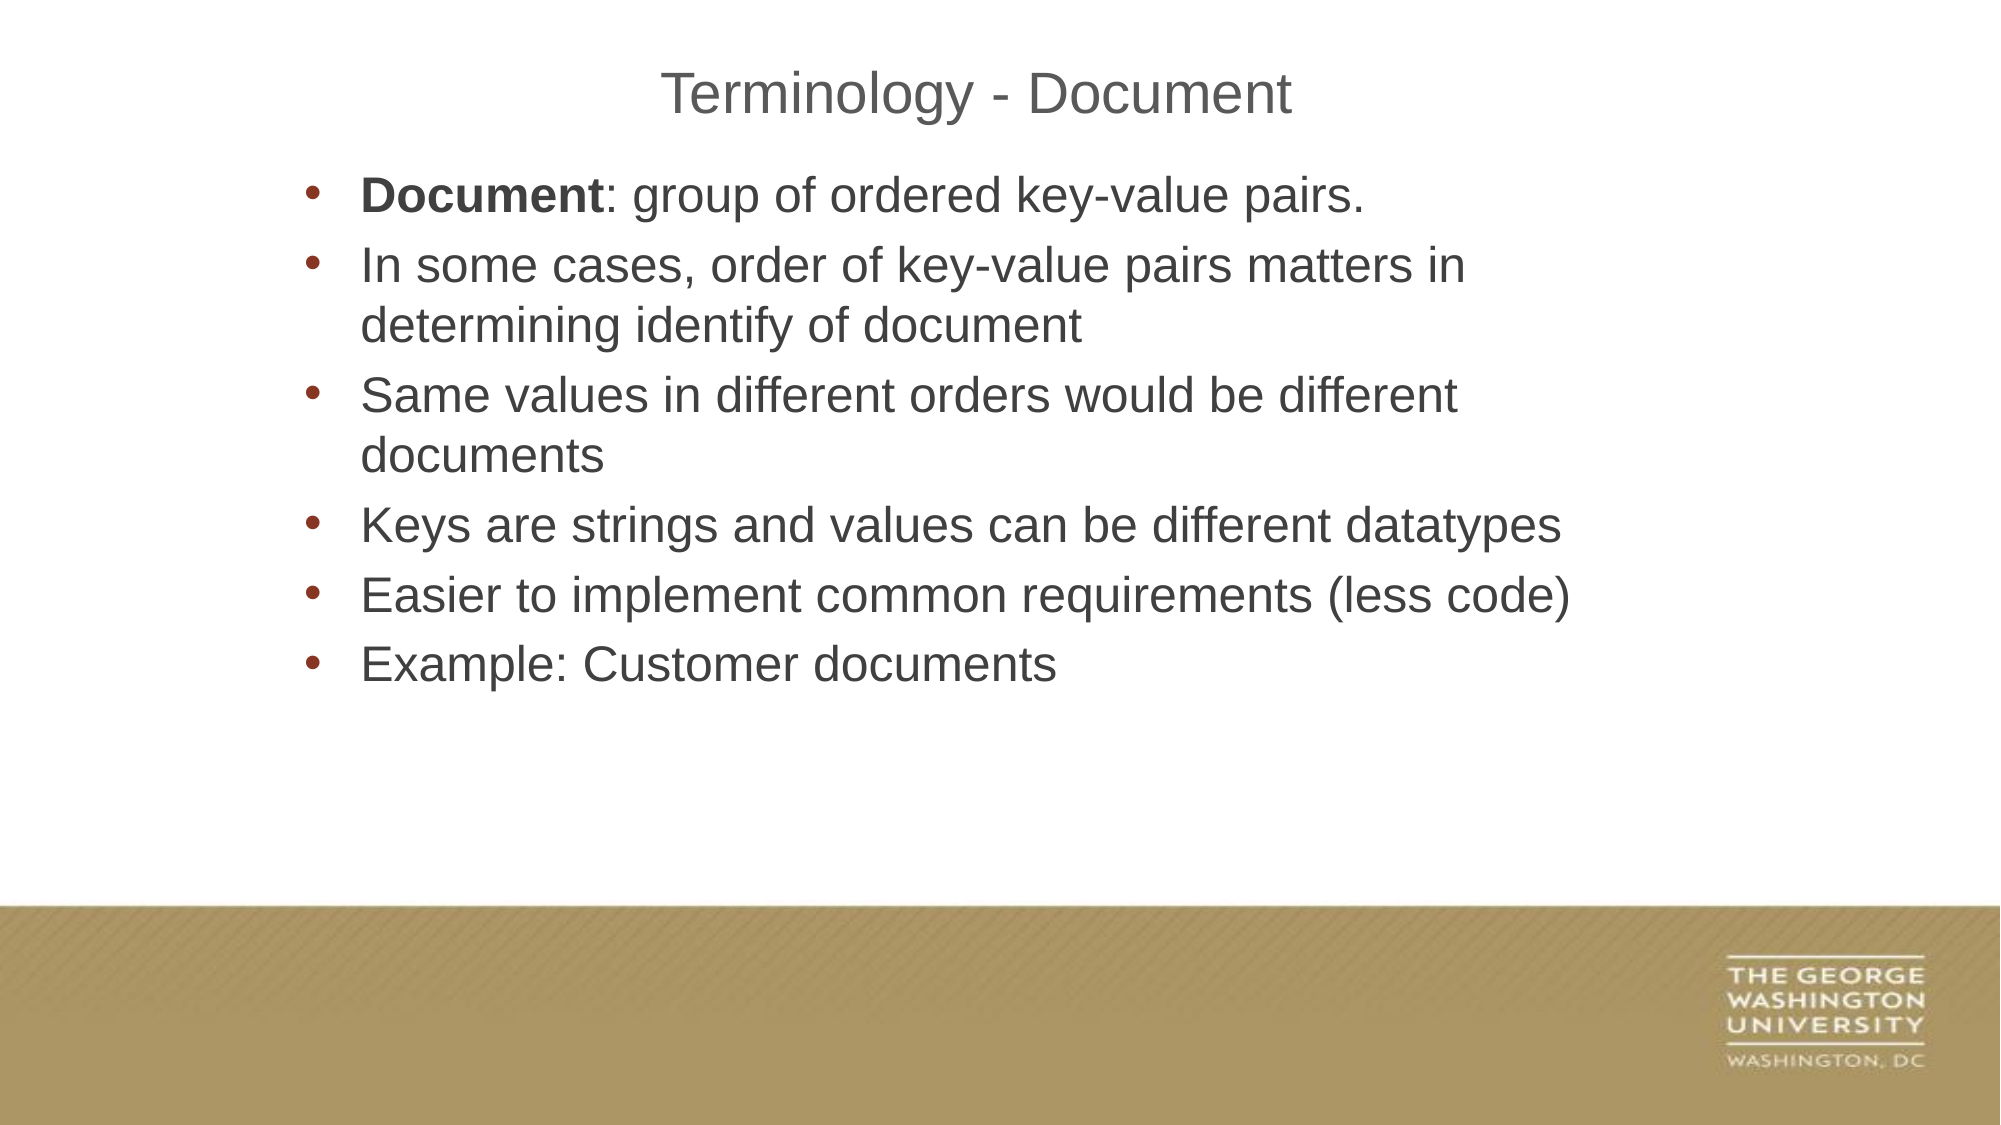

Terminology - Document

Document: group of ordered key-value pairs.
In some cases, order of key-value pairs matters in determining identify of document
Same values in different orders would be different documents
Keys are strings and values can be different datatypes
Easier to implement common requirements (less code)
Example: Customer documents